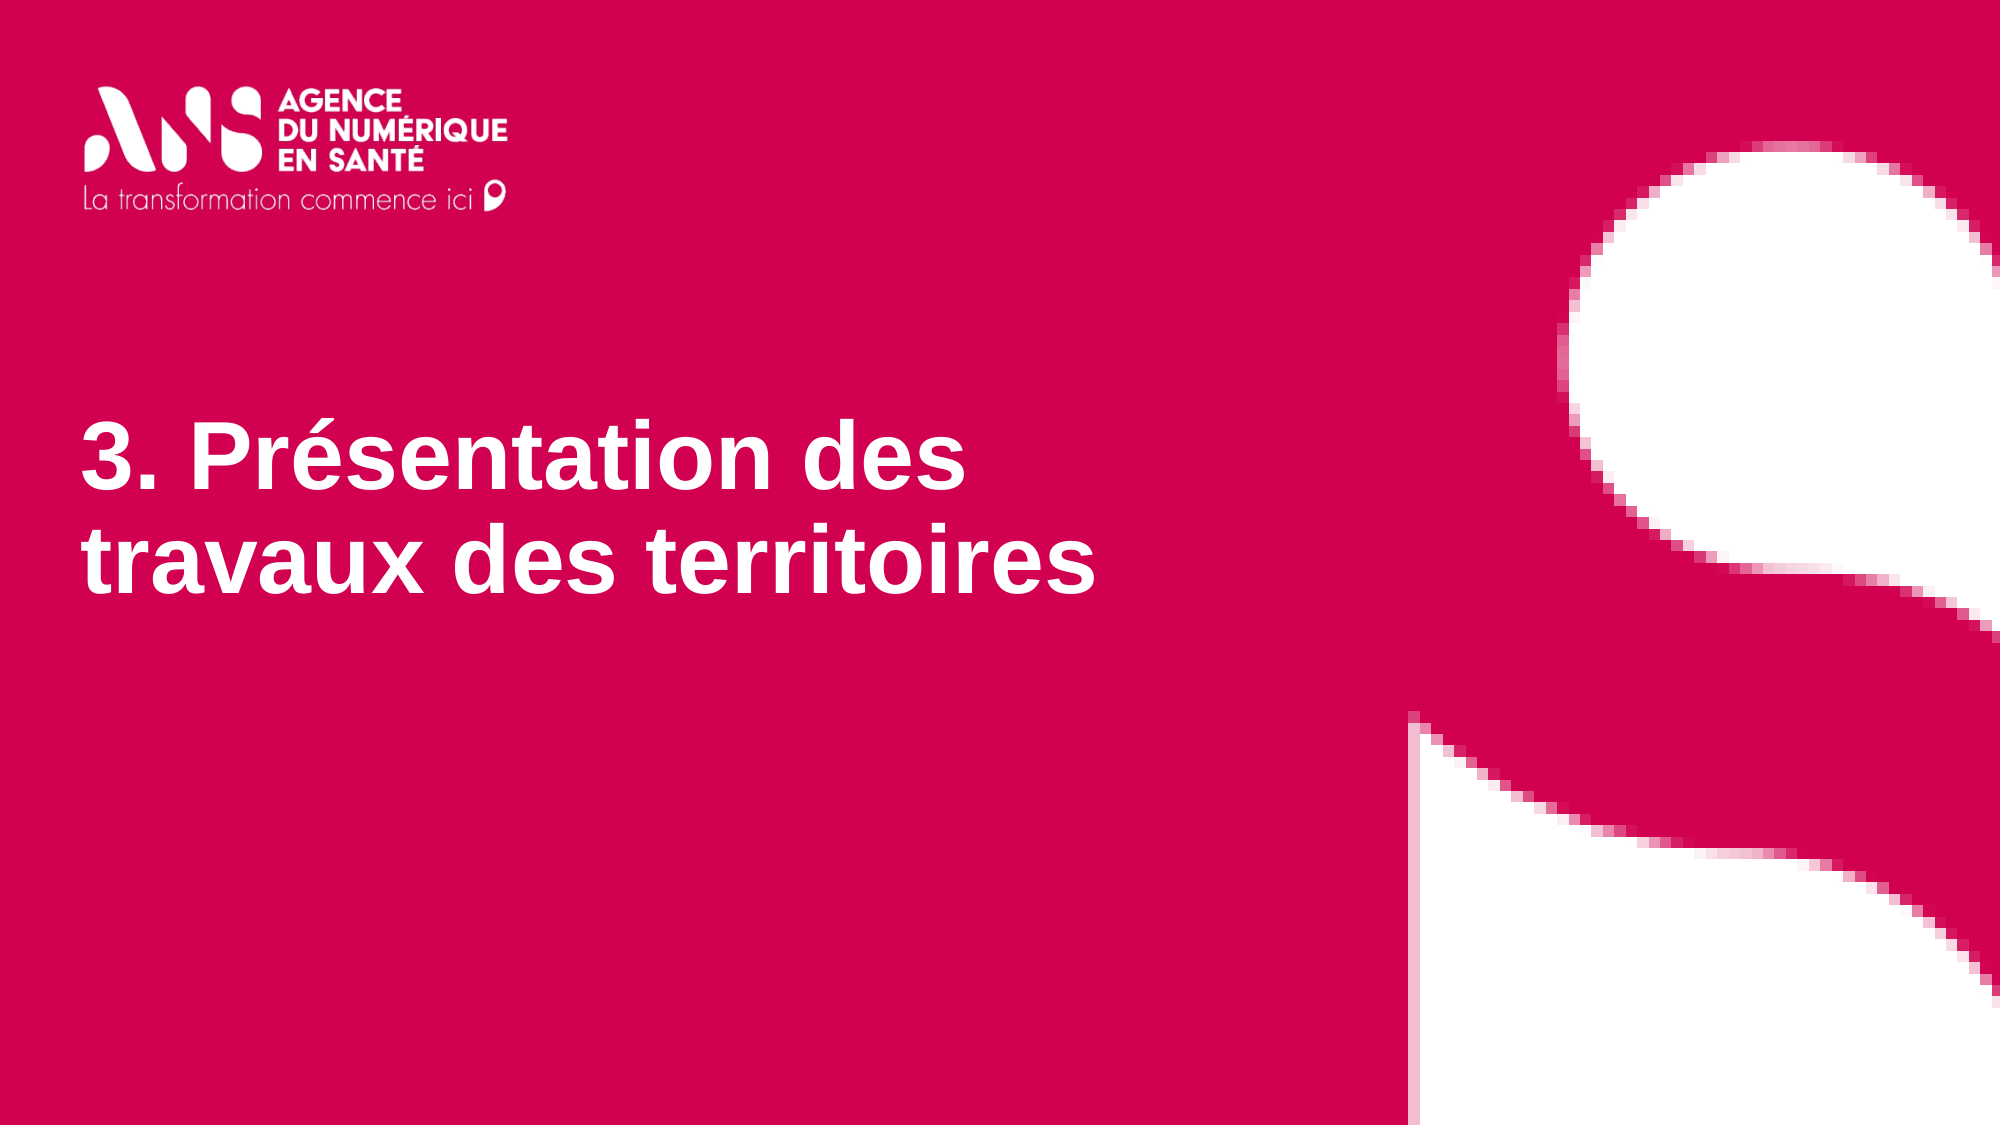

# 3. Présentation des travaux des territoires